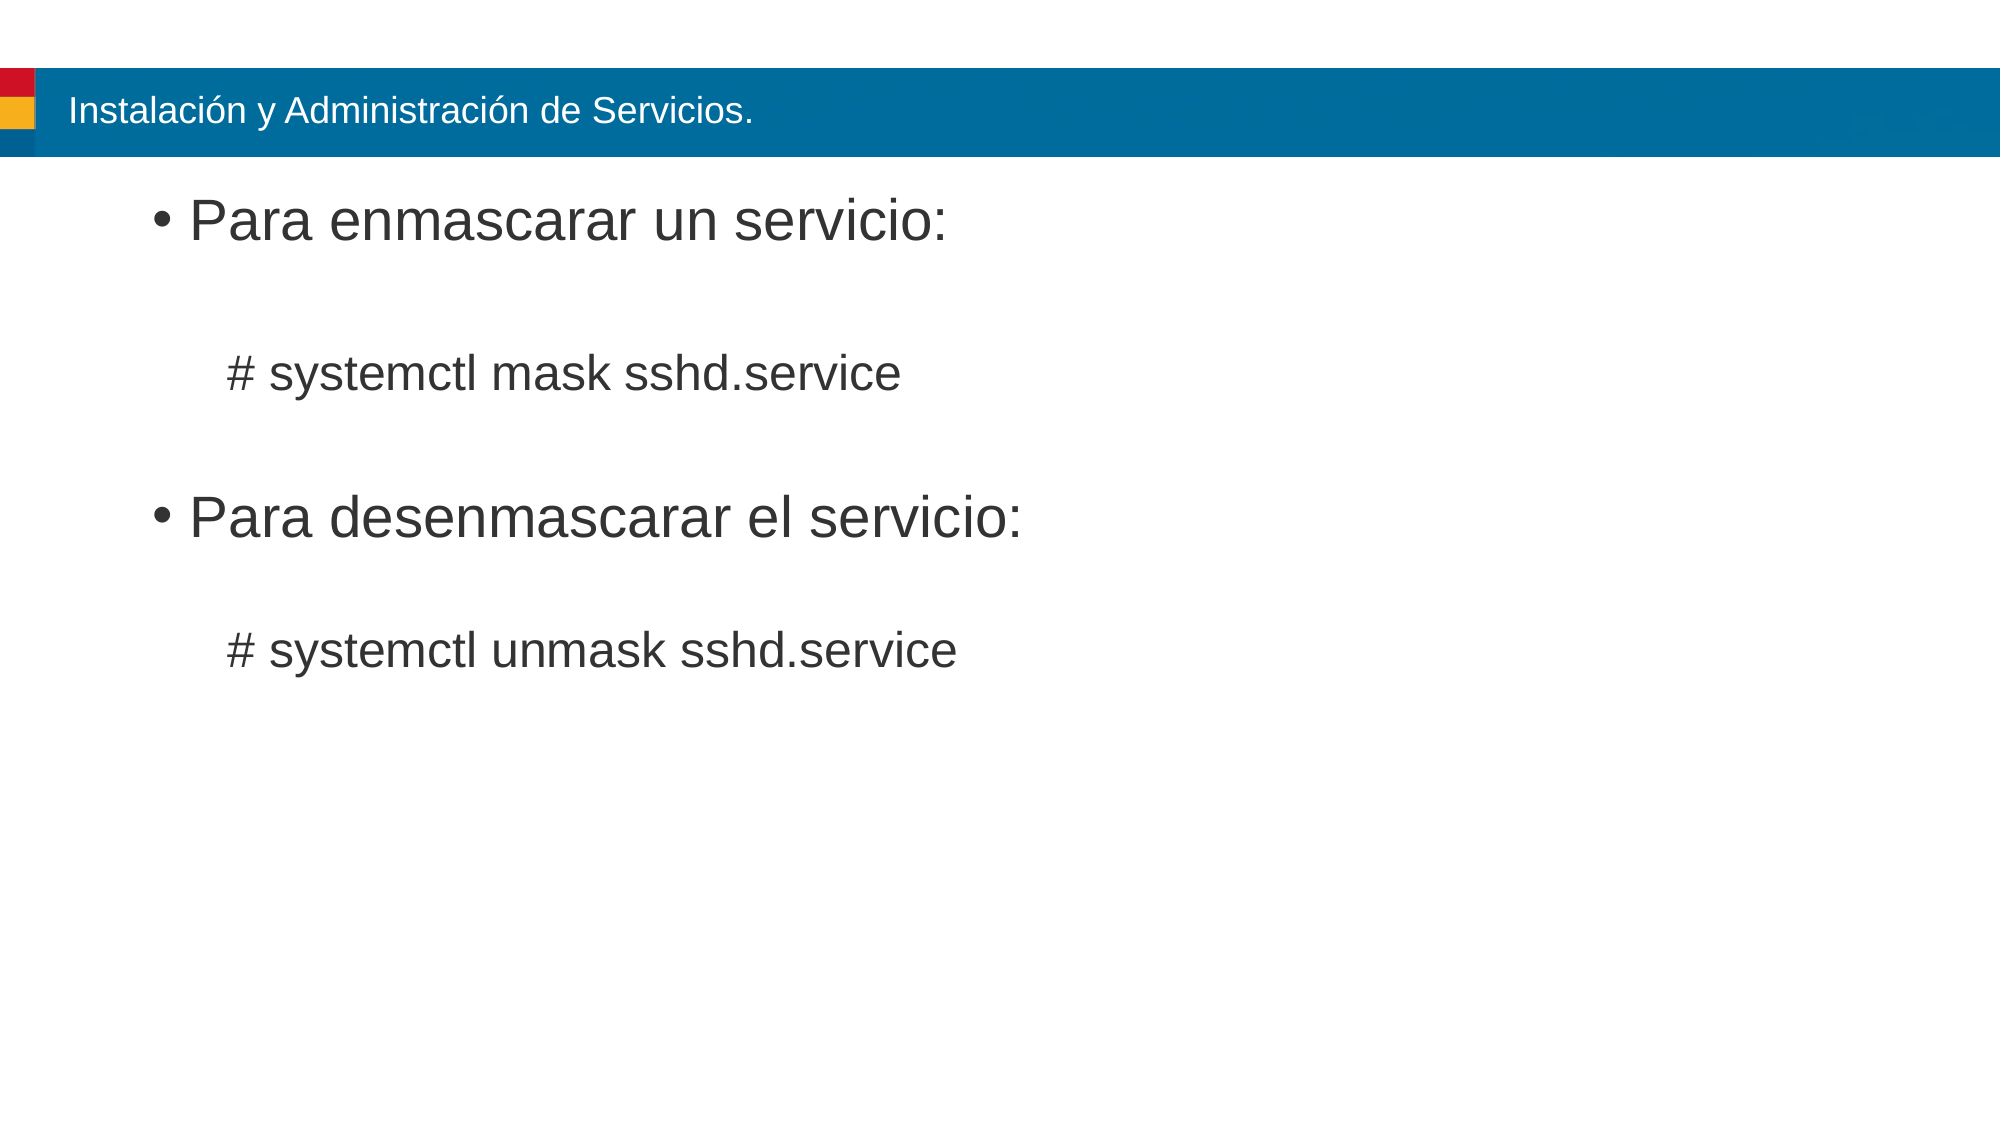

# Instalación y Administración de Servicios.
Para enmascarar un servicio:

# systemctl mask sshd.service

Para desenmascarar el servicio:

# systemctl unmask sshd.service